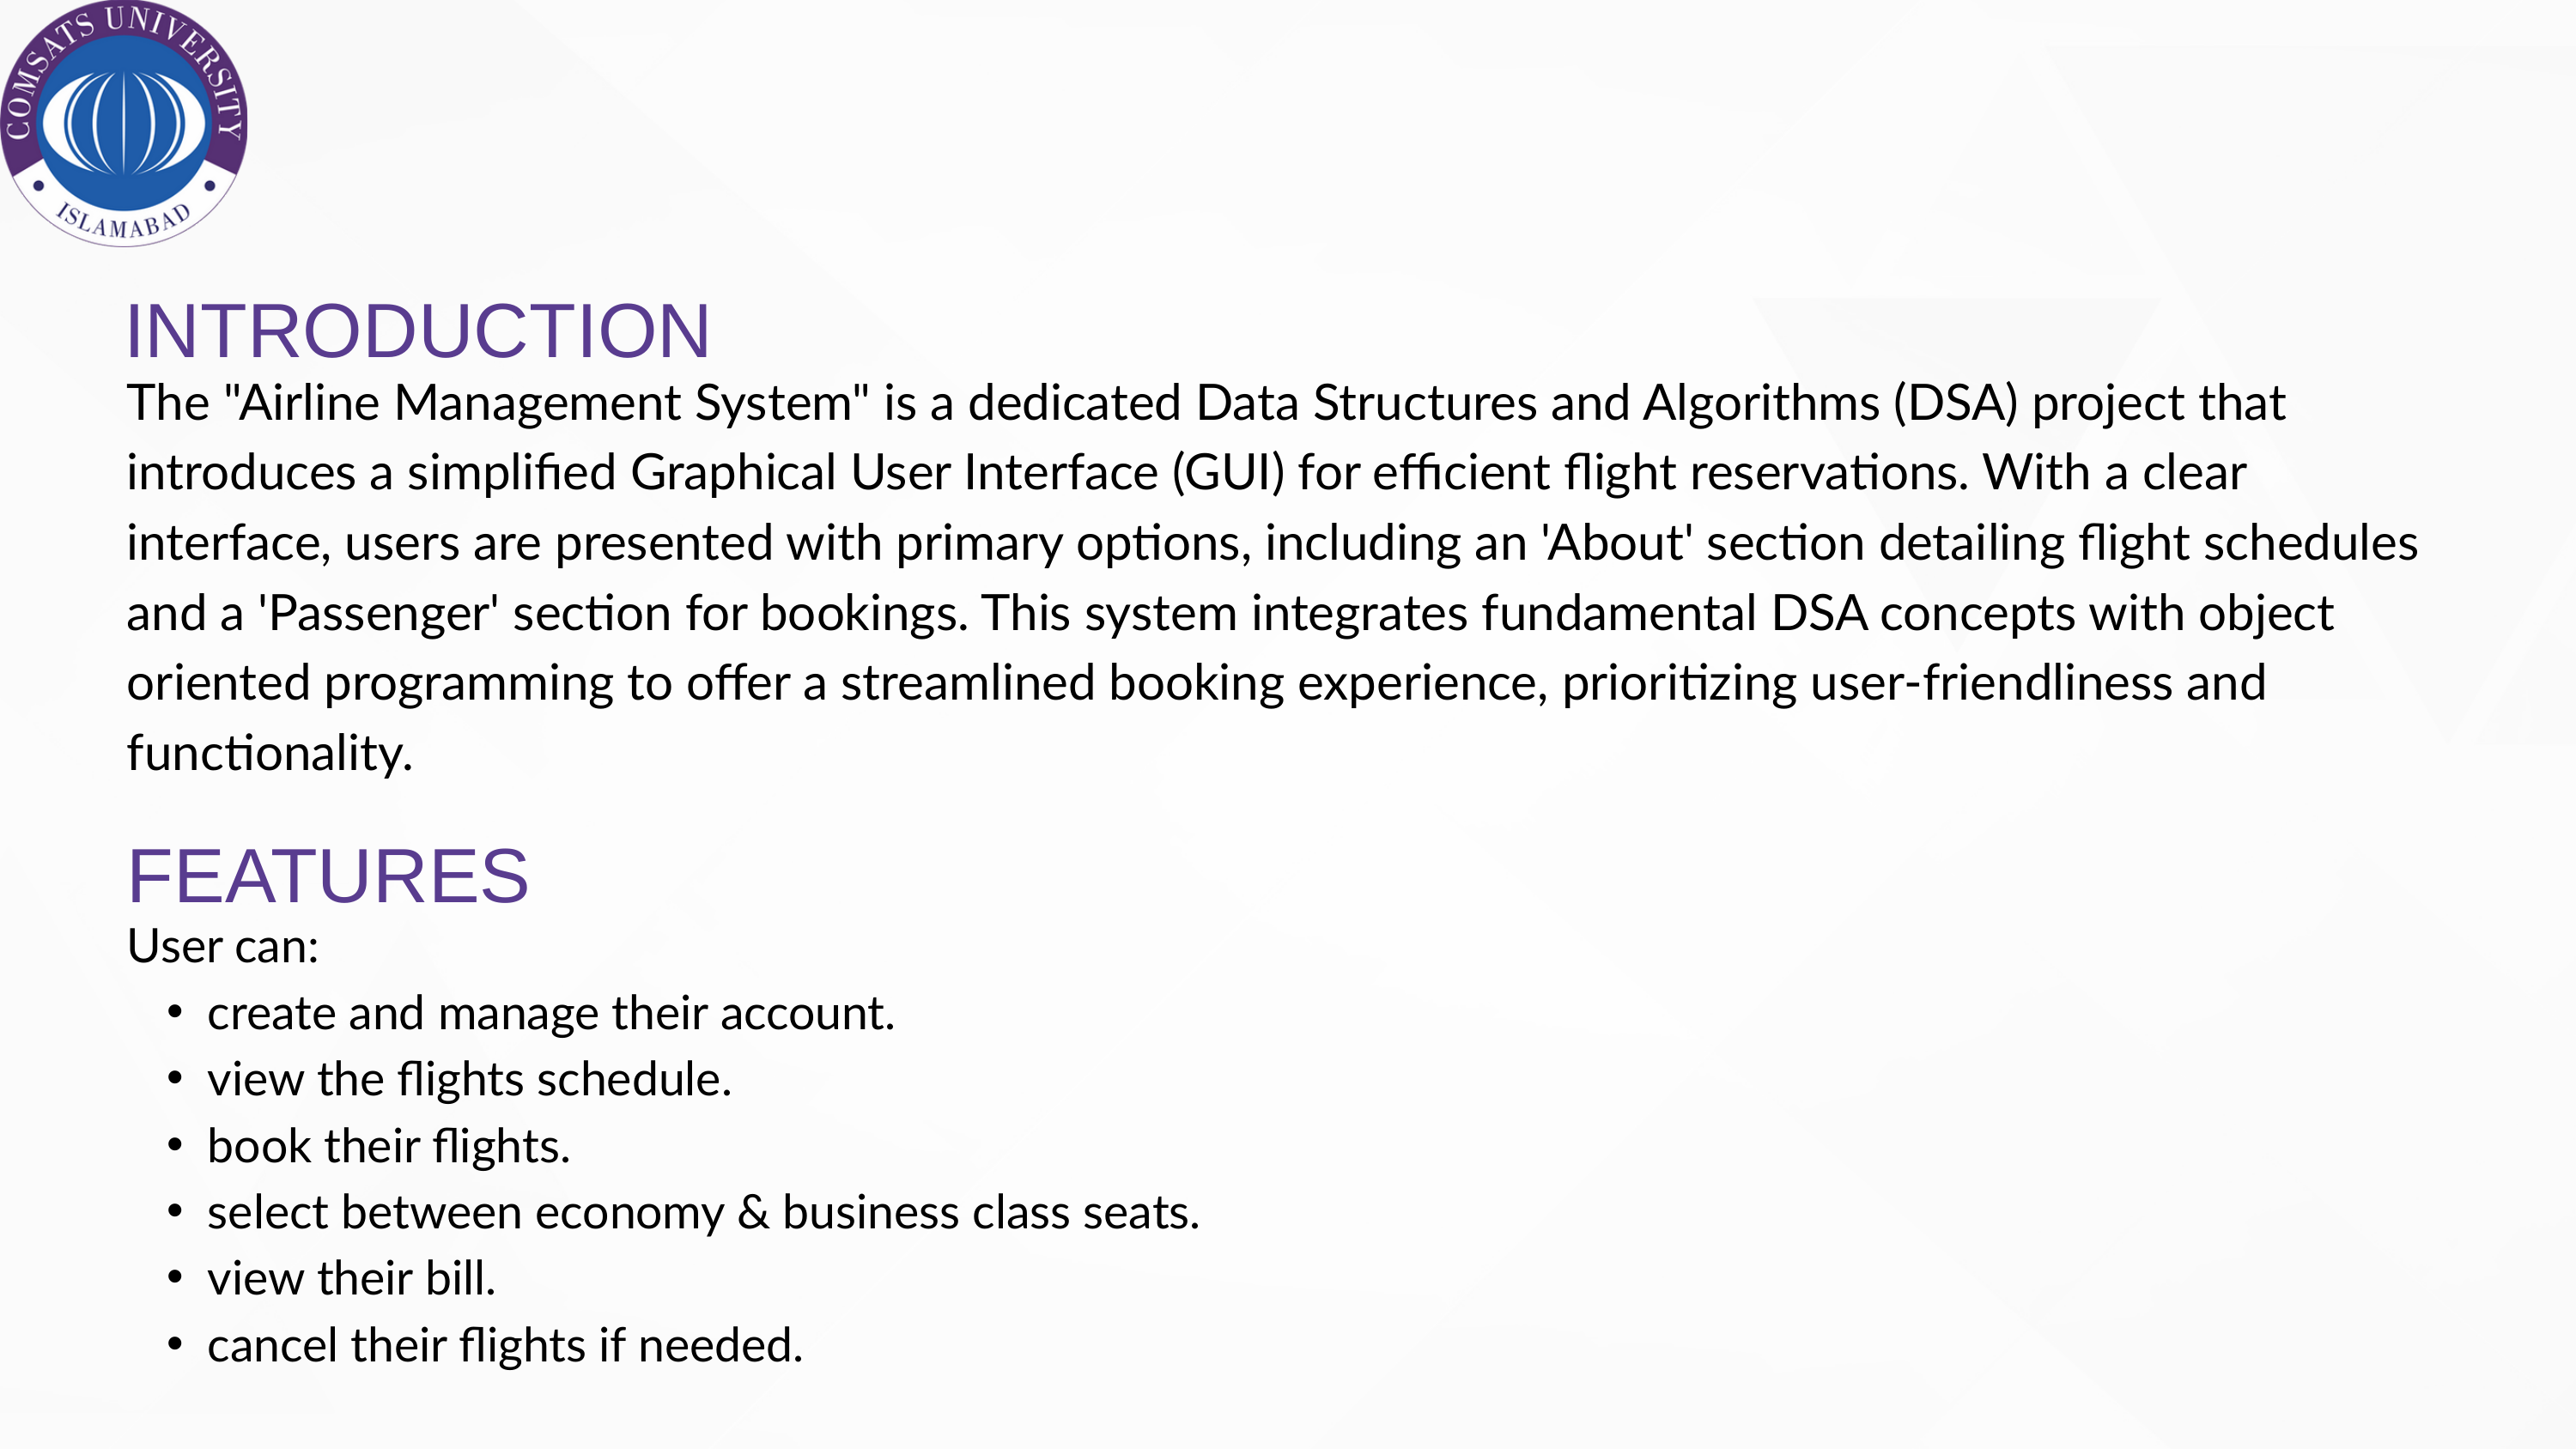

INTRODUCTION
The "Airline Management System" is a dedicated Data Structures and Algorithms (DSA) project that introduces a simplified Graphical User Interface (GUI) for efficient flight reservations. With a clear interface, users are presented with primary options, including an 'About' section detailing flight schedules and a 'Passenger' section for bookings. This system integrates fundamental DSA concepts with object oriented programming to offer a streamlined booking experience, prioritizing user-friendliness and functionality.
FEATURES
User can:
create and manage their account.
view the flights schedule.
book their flights.
select between economy & business class seats.
view their bill.
cancel their flights if needed.